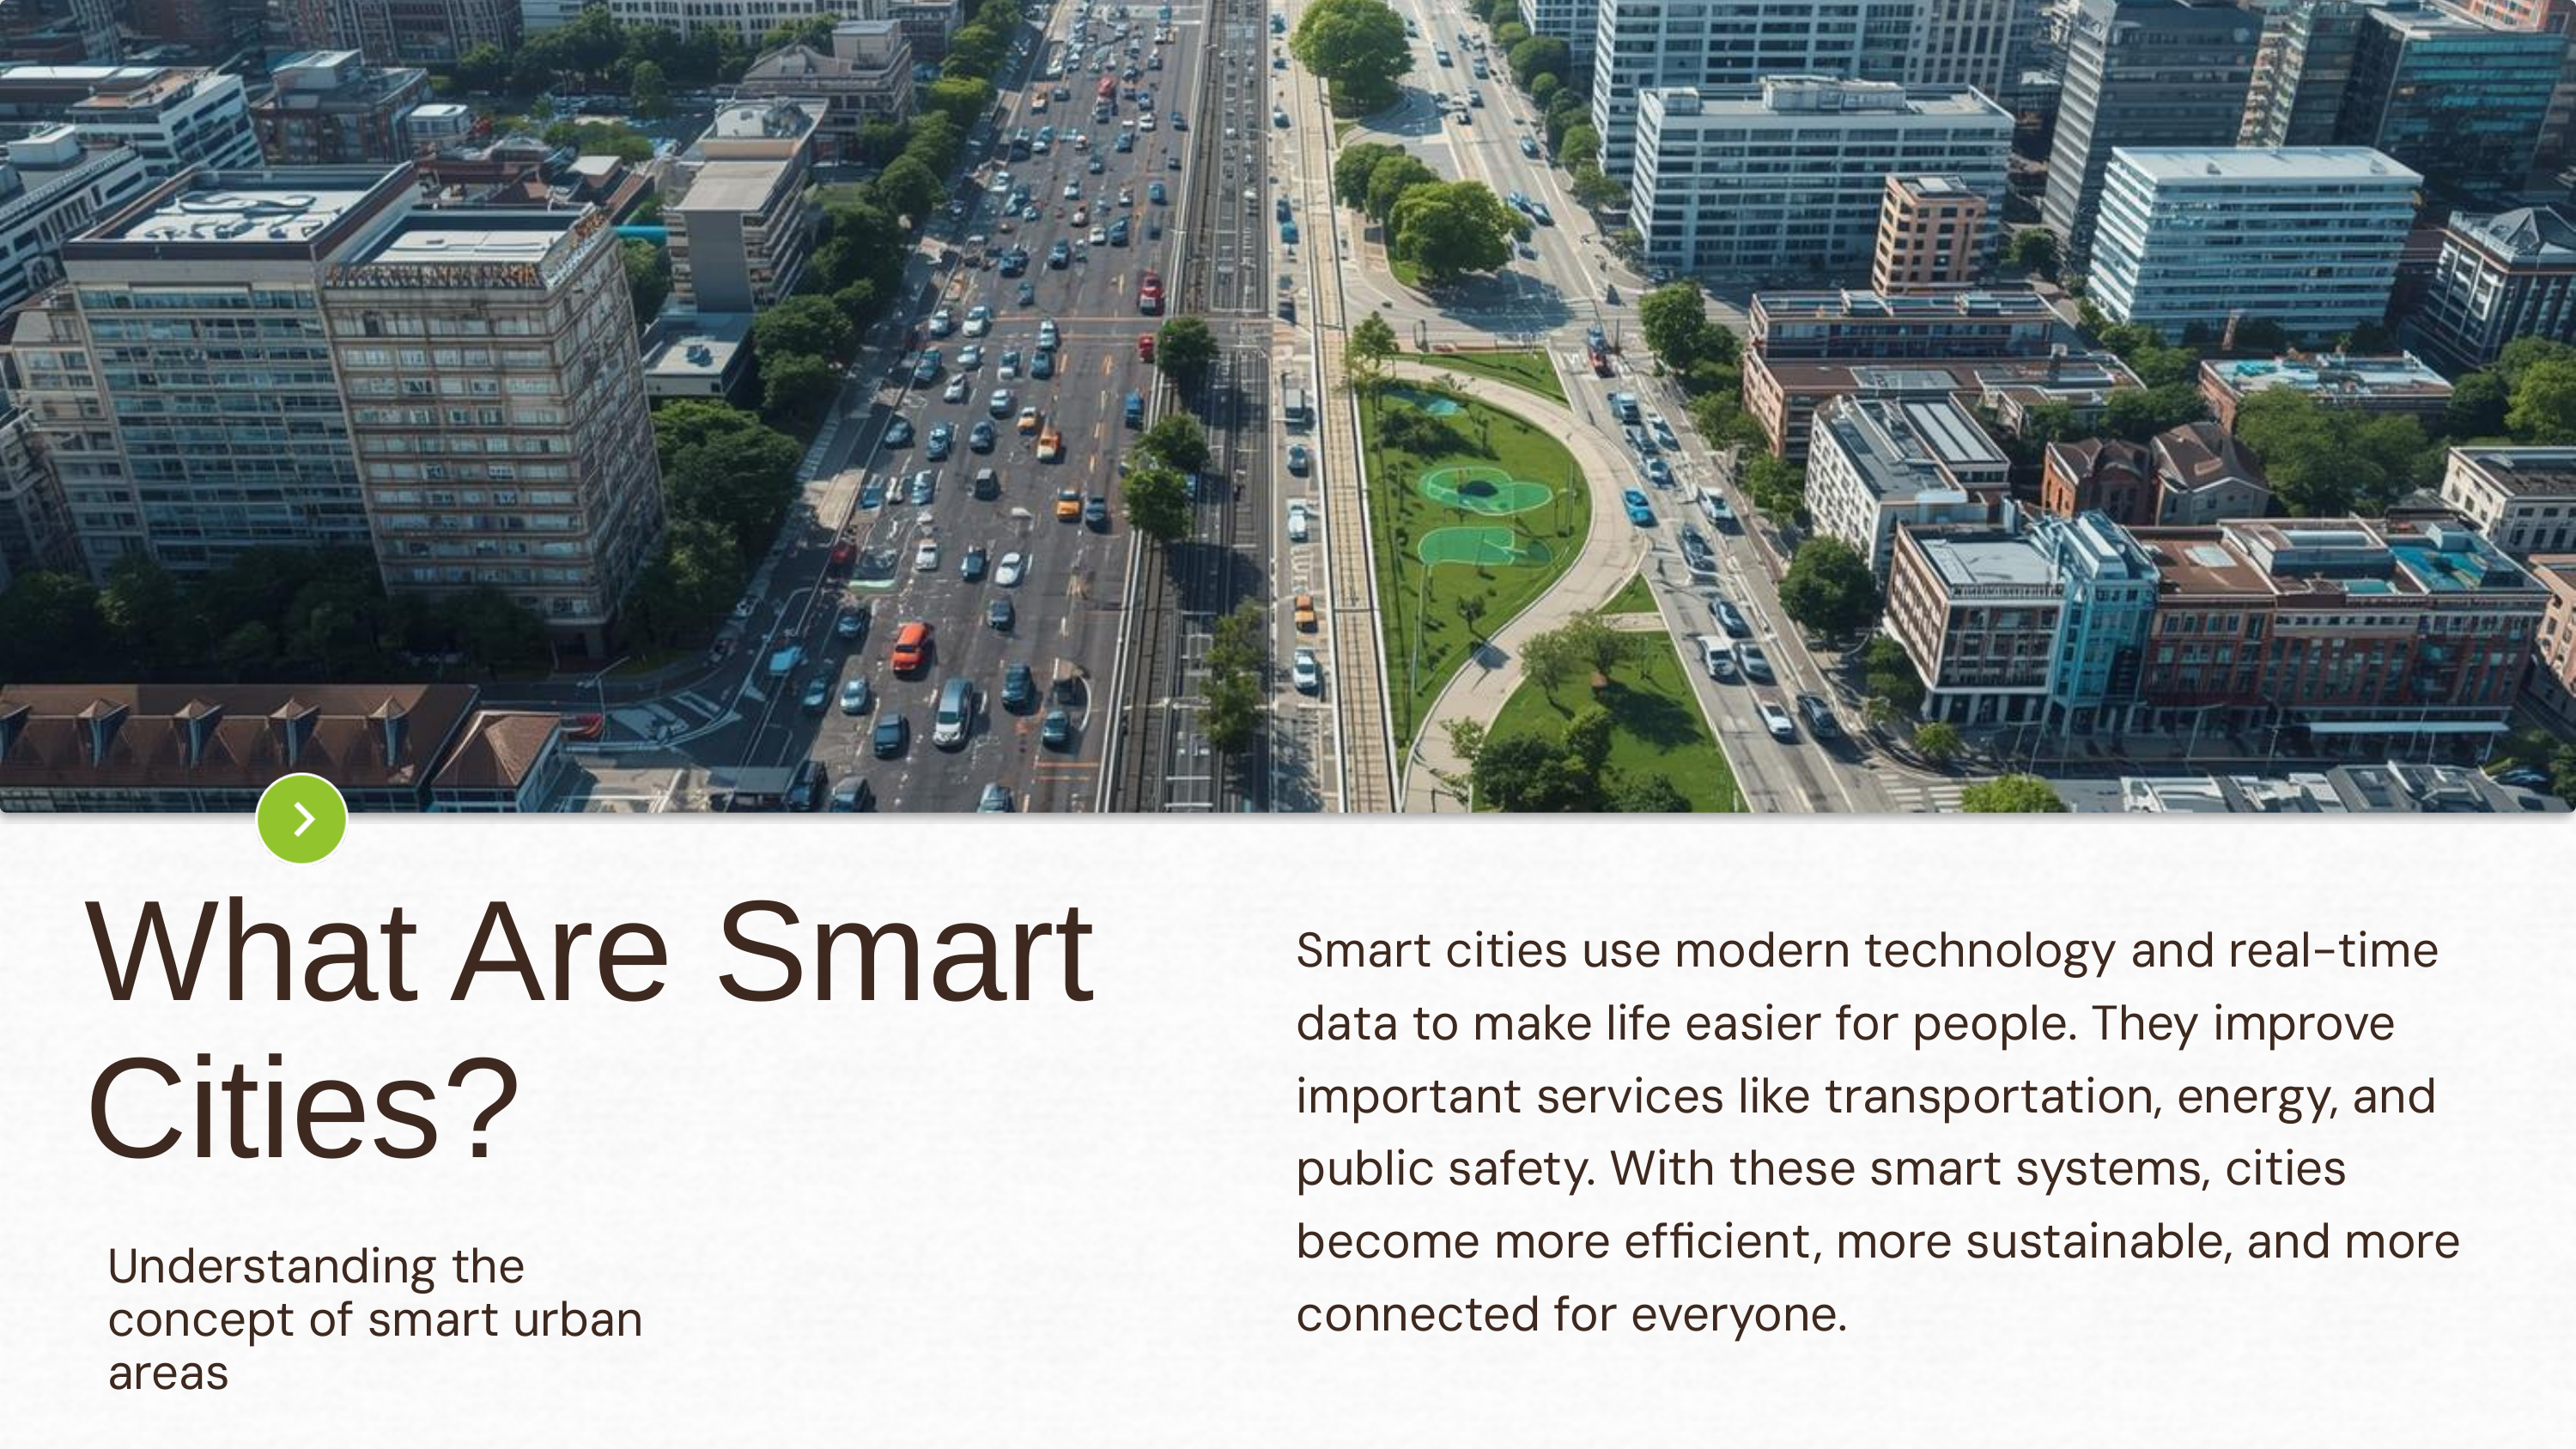

What Are Smart Cities?
Smart cities use modern technology and real-time data to make life easier for people. They improve important services like transportation, energy, and public safety. With these smart systems, cities become more efficient, more sustainable, and more connected for everyone.
Understanding the concept of smart urban areas